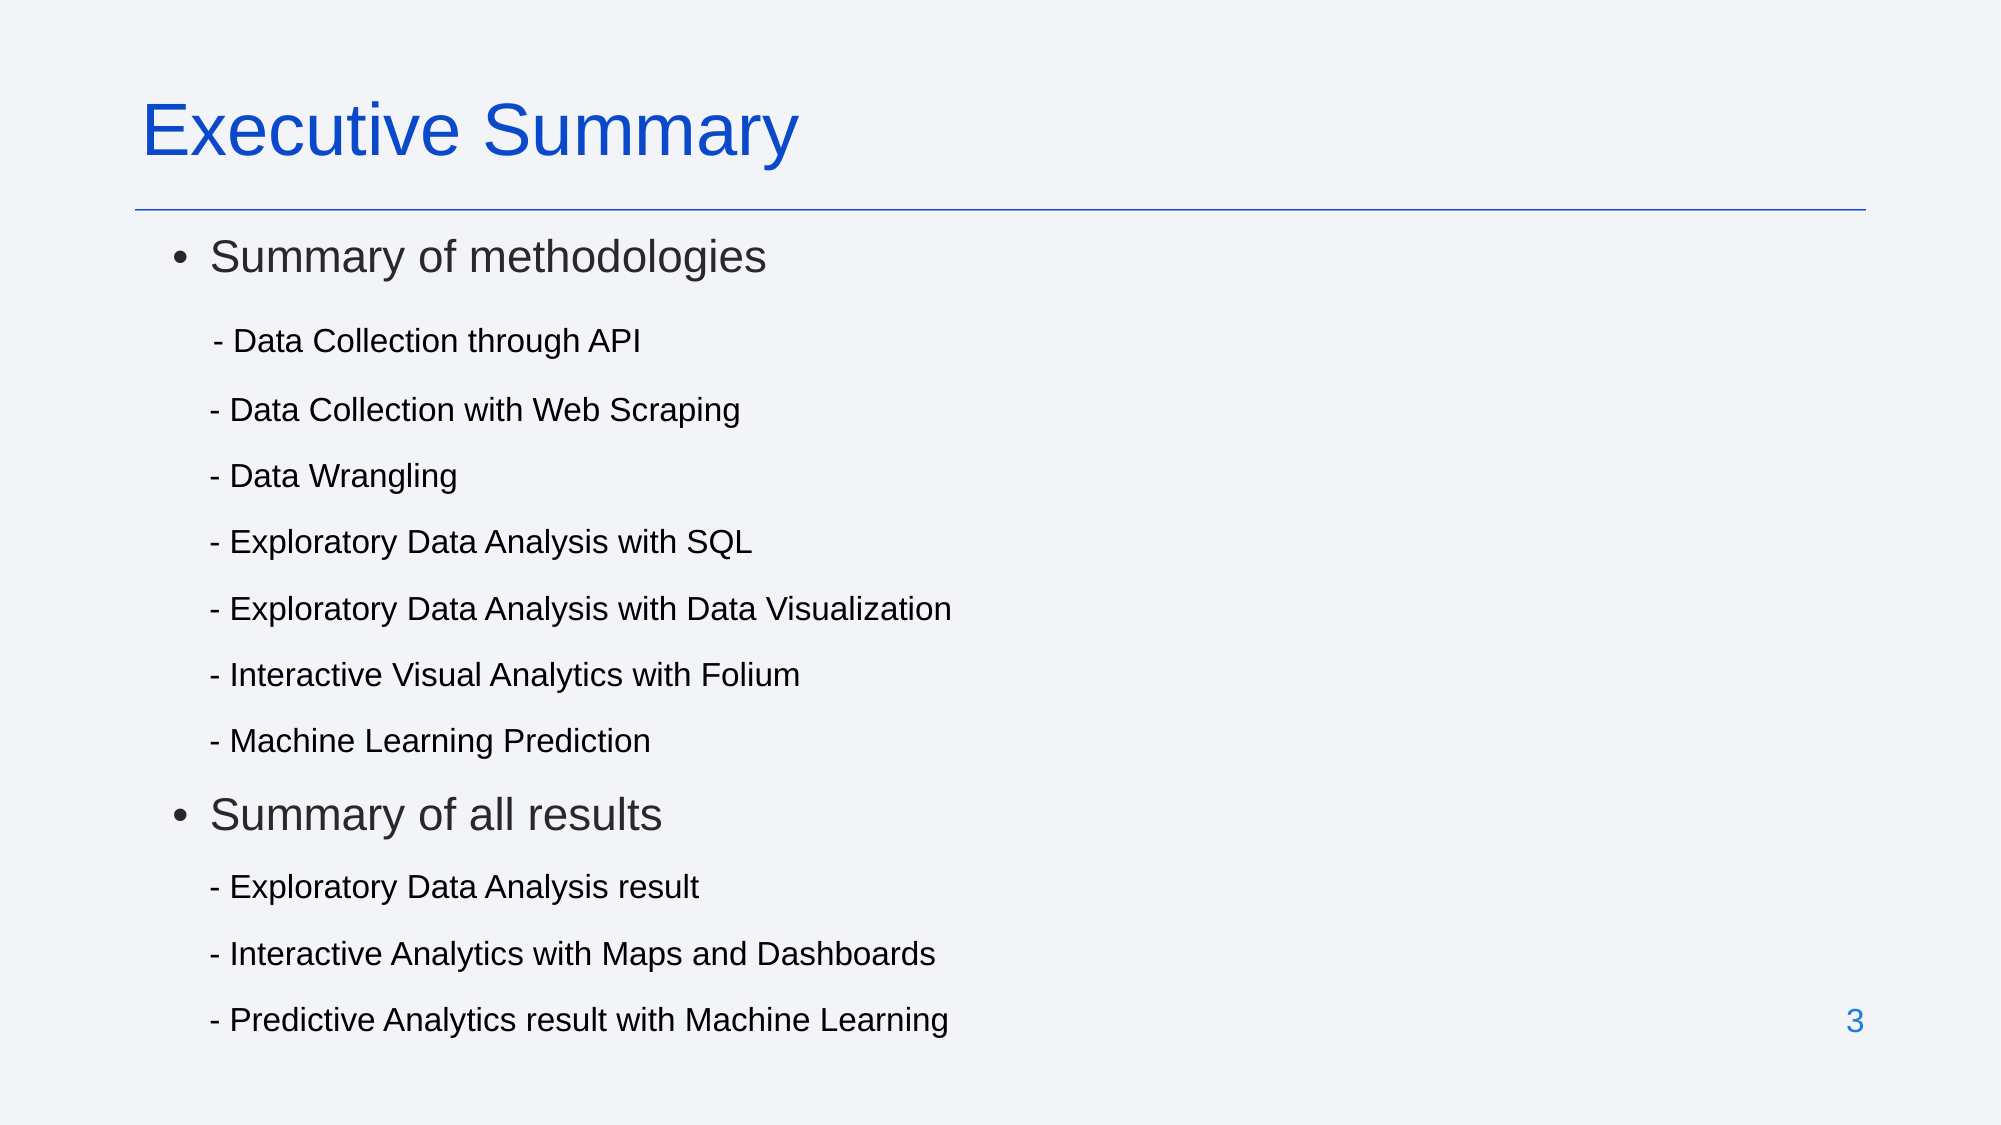

Executive Summary
Summary of methodologies
    - Data Collection through API
    - Data Collection with Web Scraping
    - Data Wrangling
    - Exploratory Data Analysis with SQL
    - Exploratory Data Analysis with Data Visualization
    - Interactive Visual Analytics with Folium
    - Machine Learning Prediction
Summary of all results
    - Exploratory Data Analysis result
    - Interactive Analytics with Maps and Dashboards
    - Predictive Analytics result with Machine Learning

3